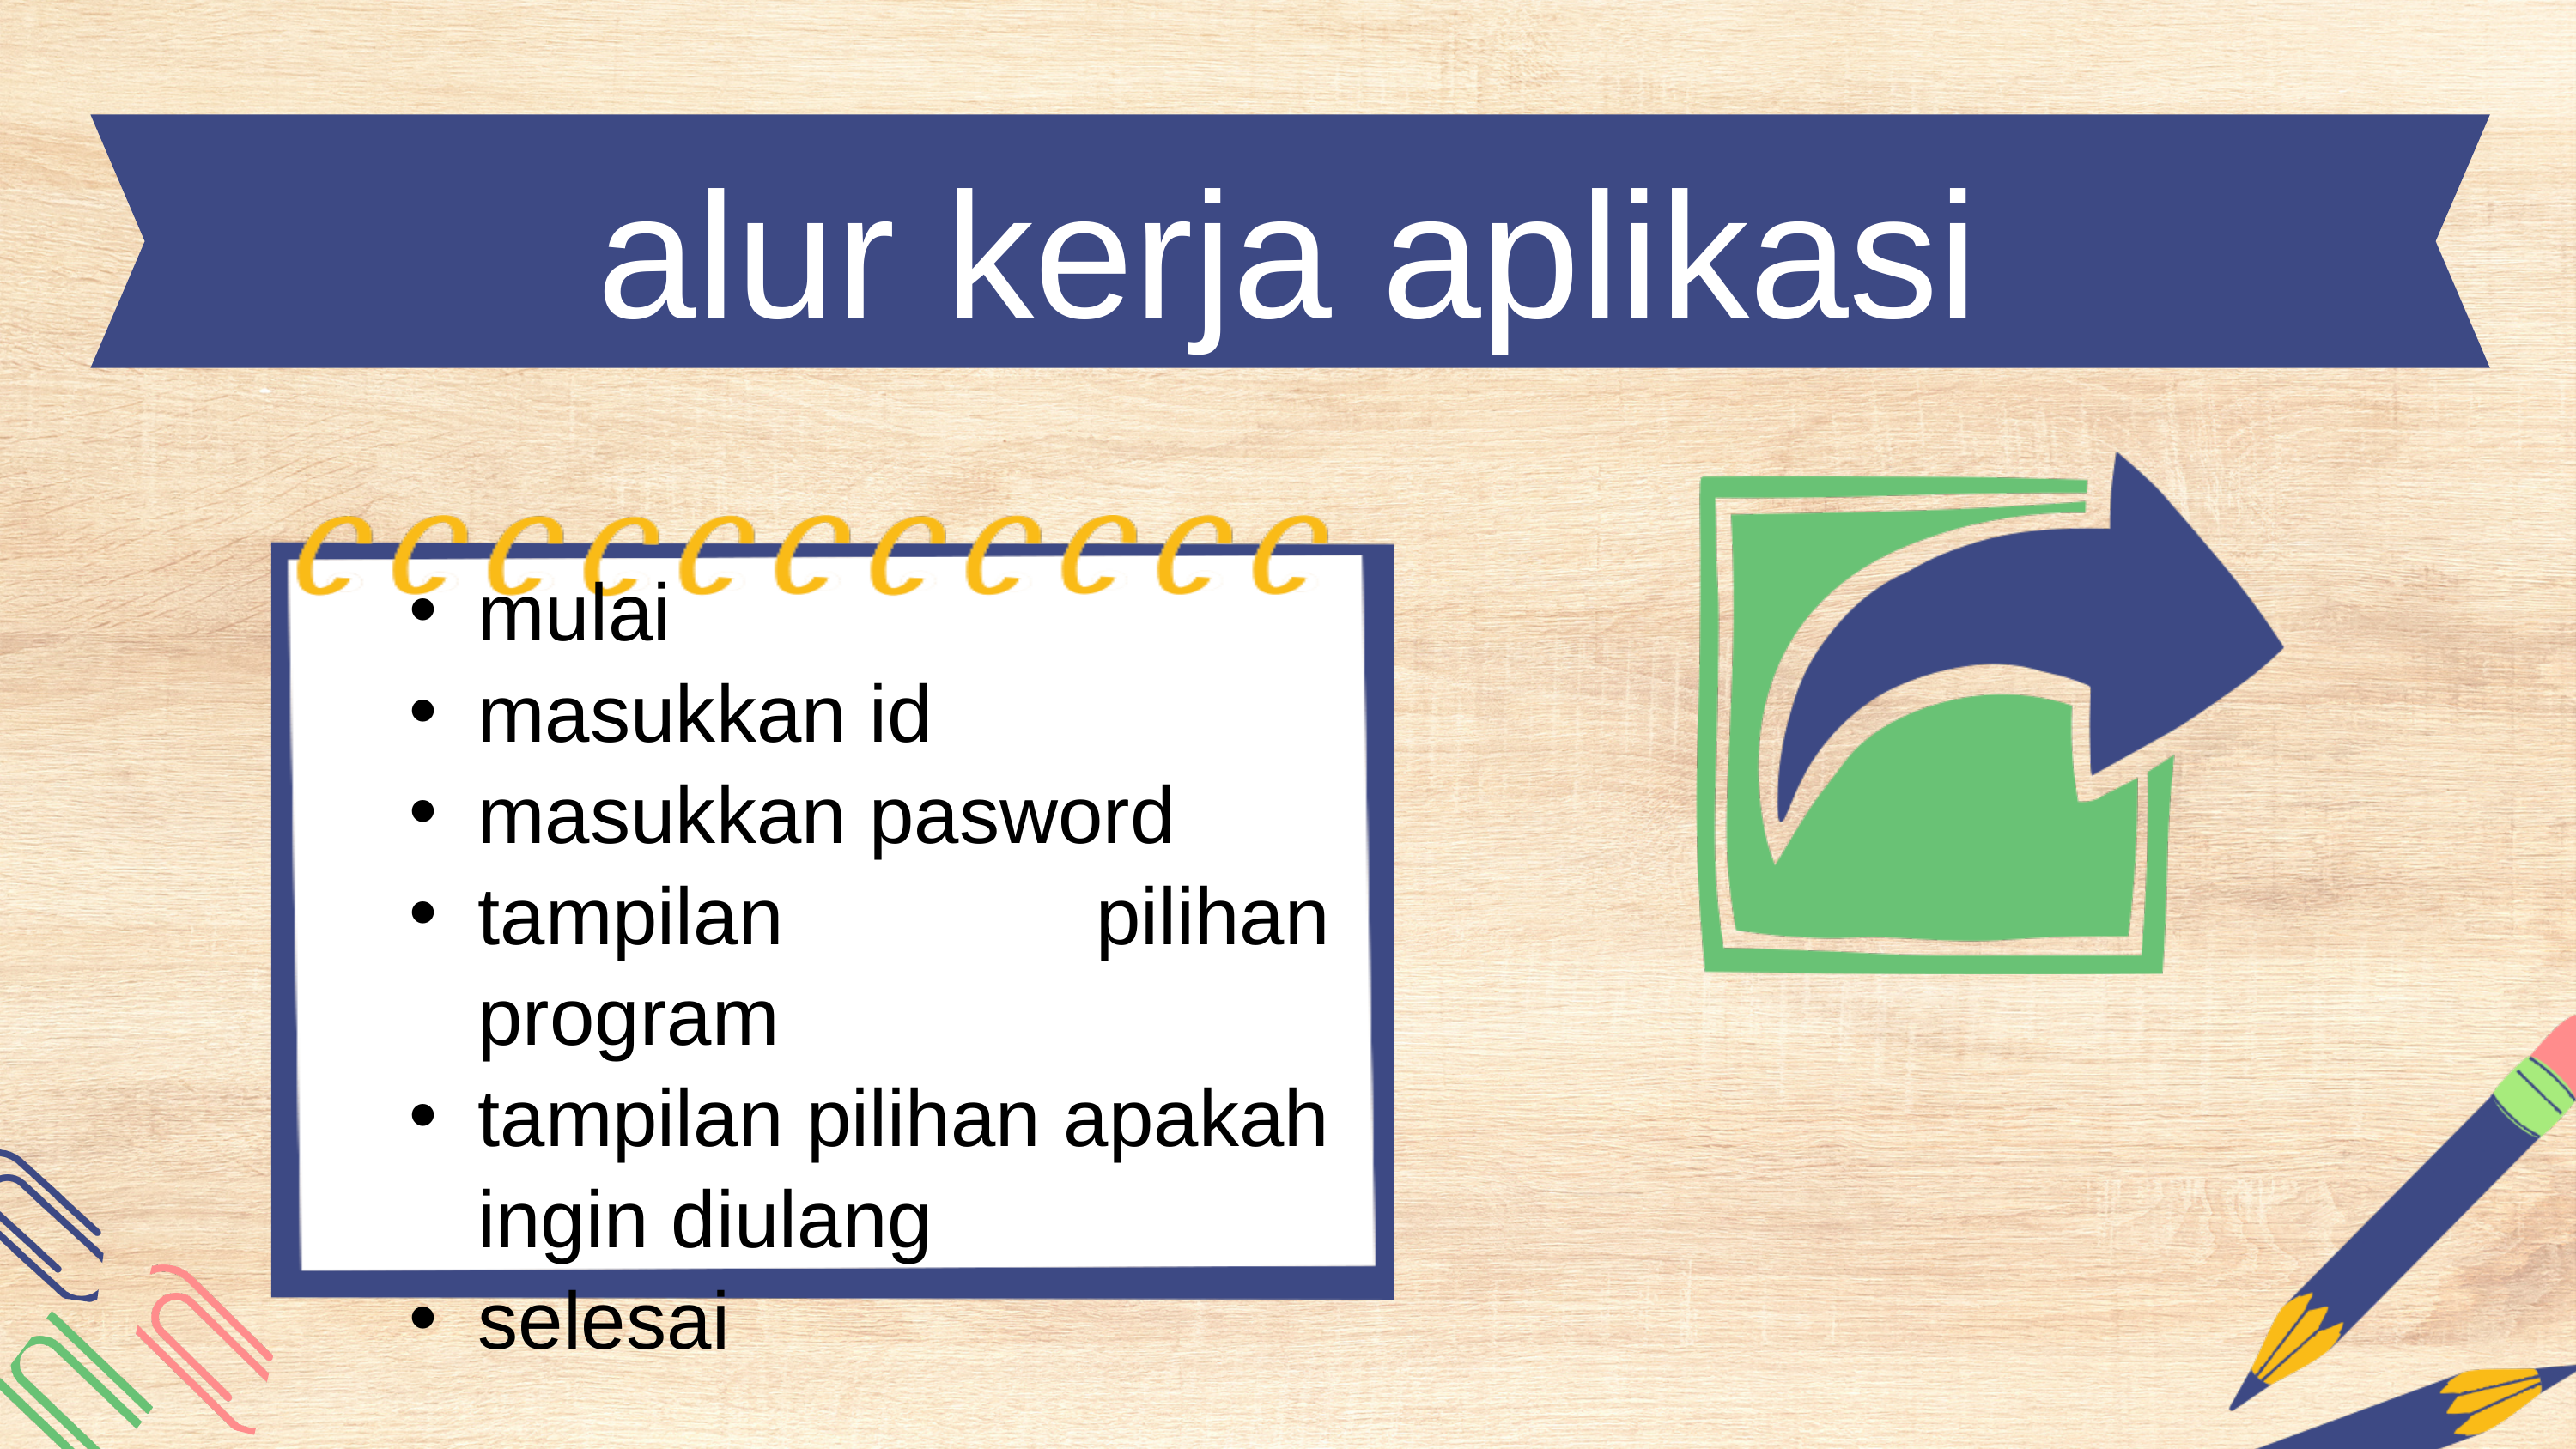

alur kerja aplikasi

mulai
masukkan id
masukkan pasword
tampilan pilihan program
tampilan pilihan apakah ingin diulang
selesai